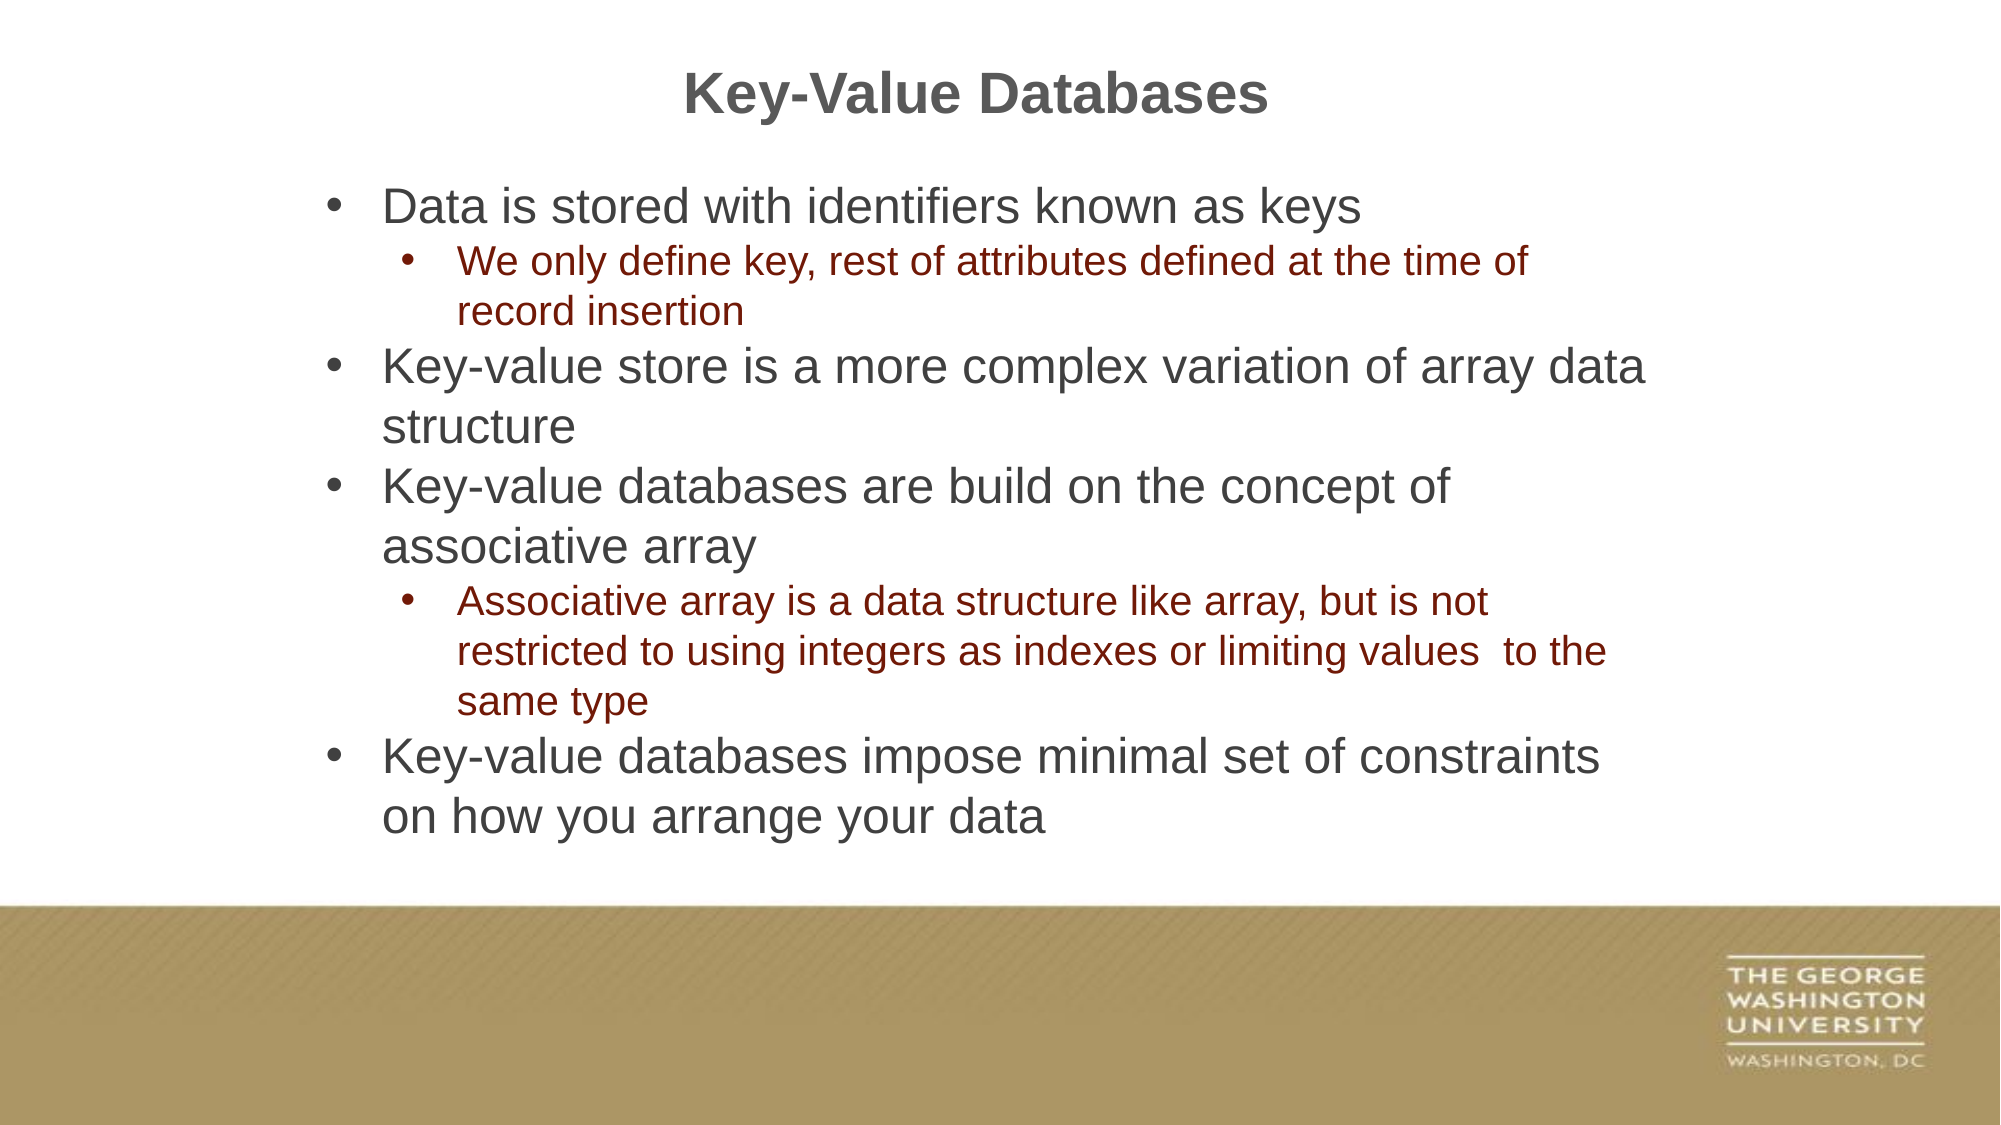

Key-Value Databases

Data is stored with identifiers known as keys
We only define key, rest of attributes defined at the time of record insertion
Key-value store is a more complex variation of array data structure
Key-value databases are build on the concept of associative array
Associative array is a data structure like array, but is not restricted to using integers as indexes or limiting values  to the same type
Key-value databases impose minimal set of constraints on how you arrange your data